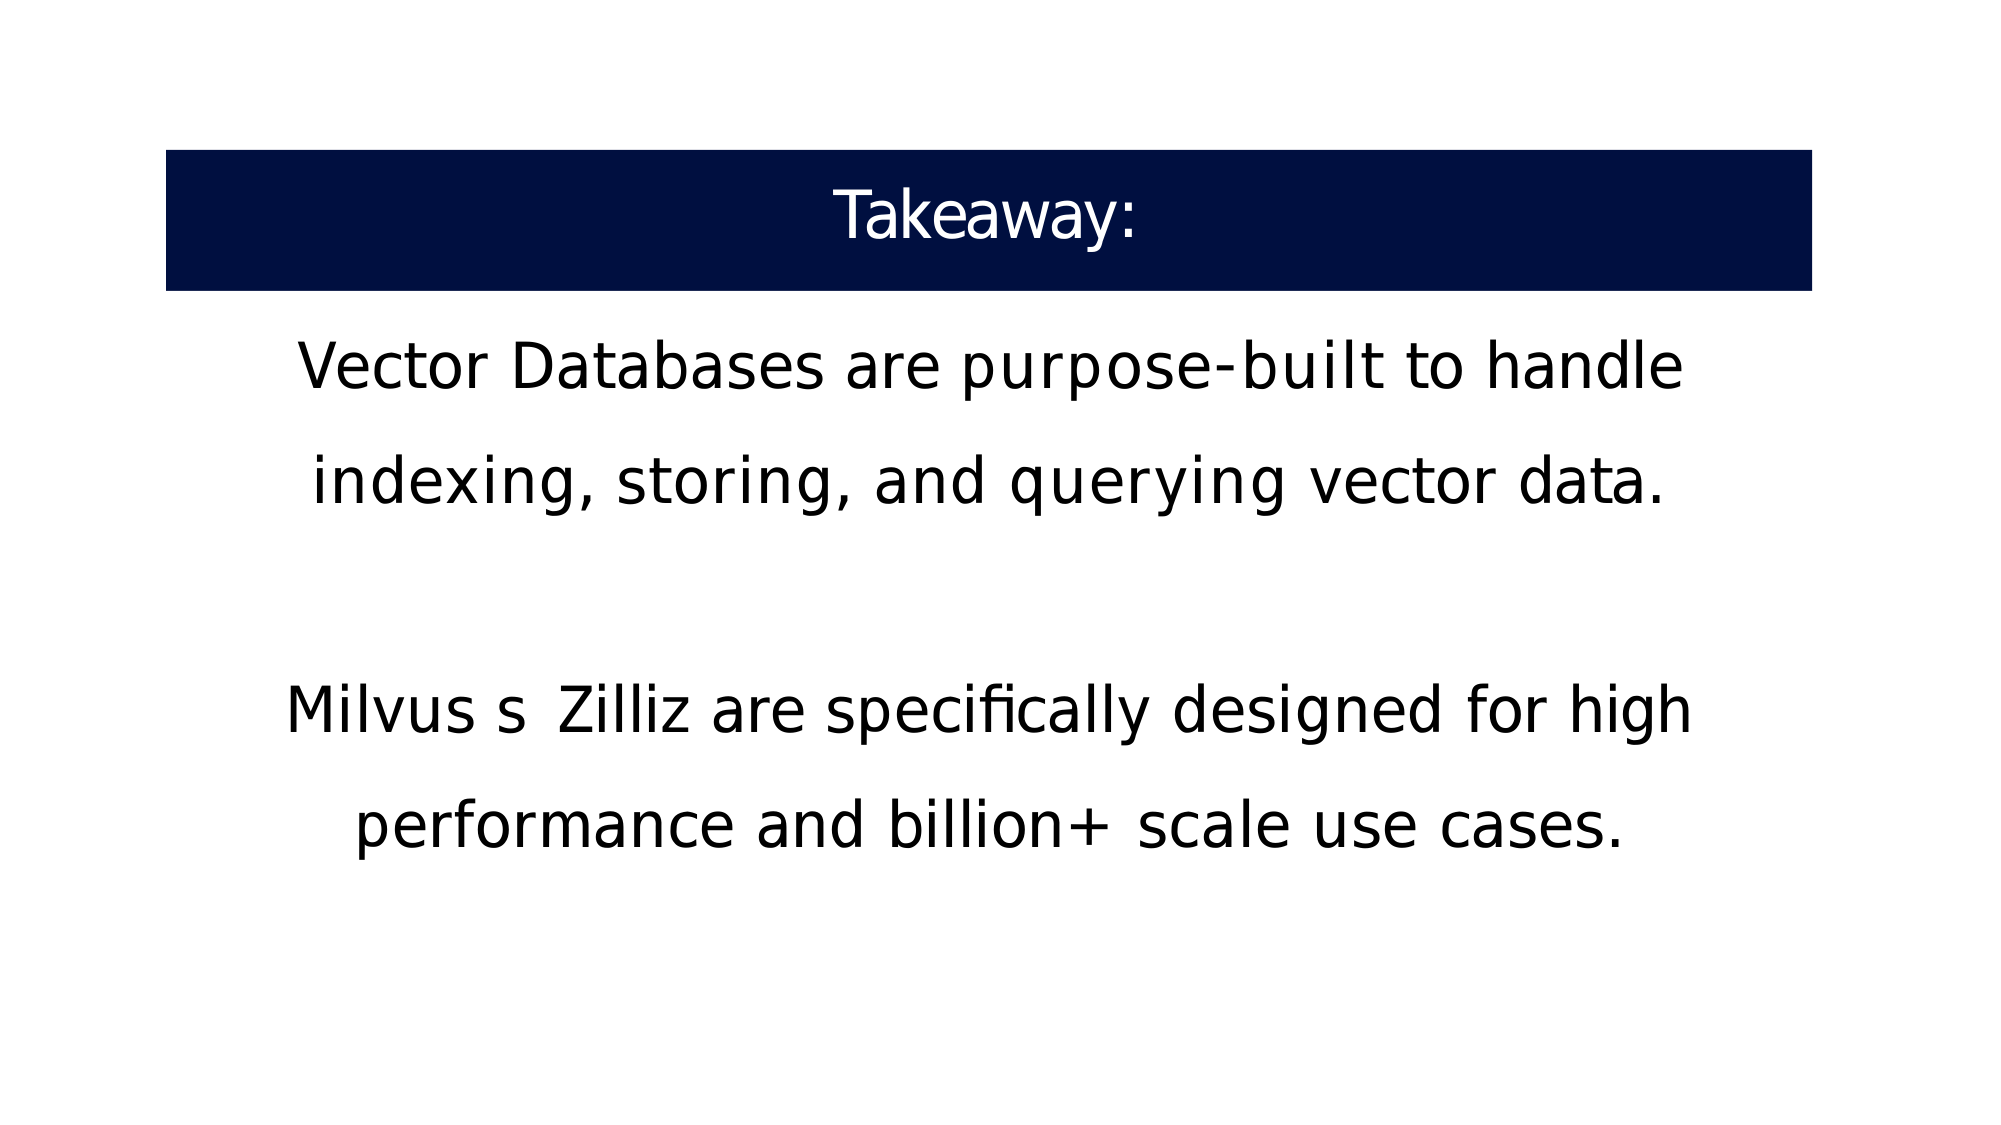

# Takeaway:
Vector Databases are purpose-built to handle
indexing, storing, and querying vector data.

Milvus s Zilliz are specifically designed for high performance and billion+ scale use cases.
74 | © Copyright 2023 Zilliz